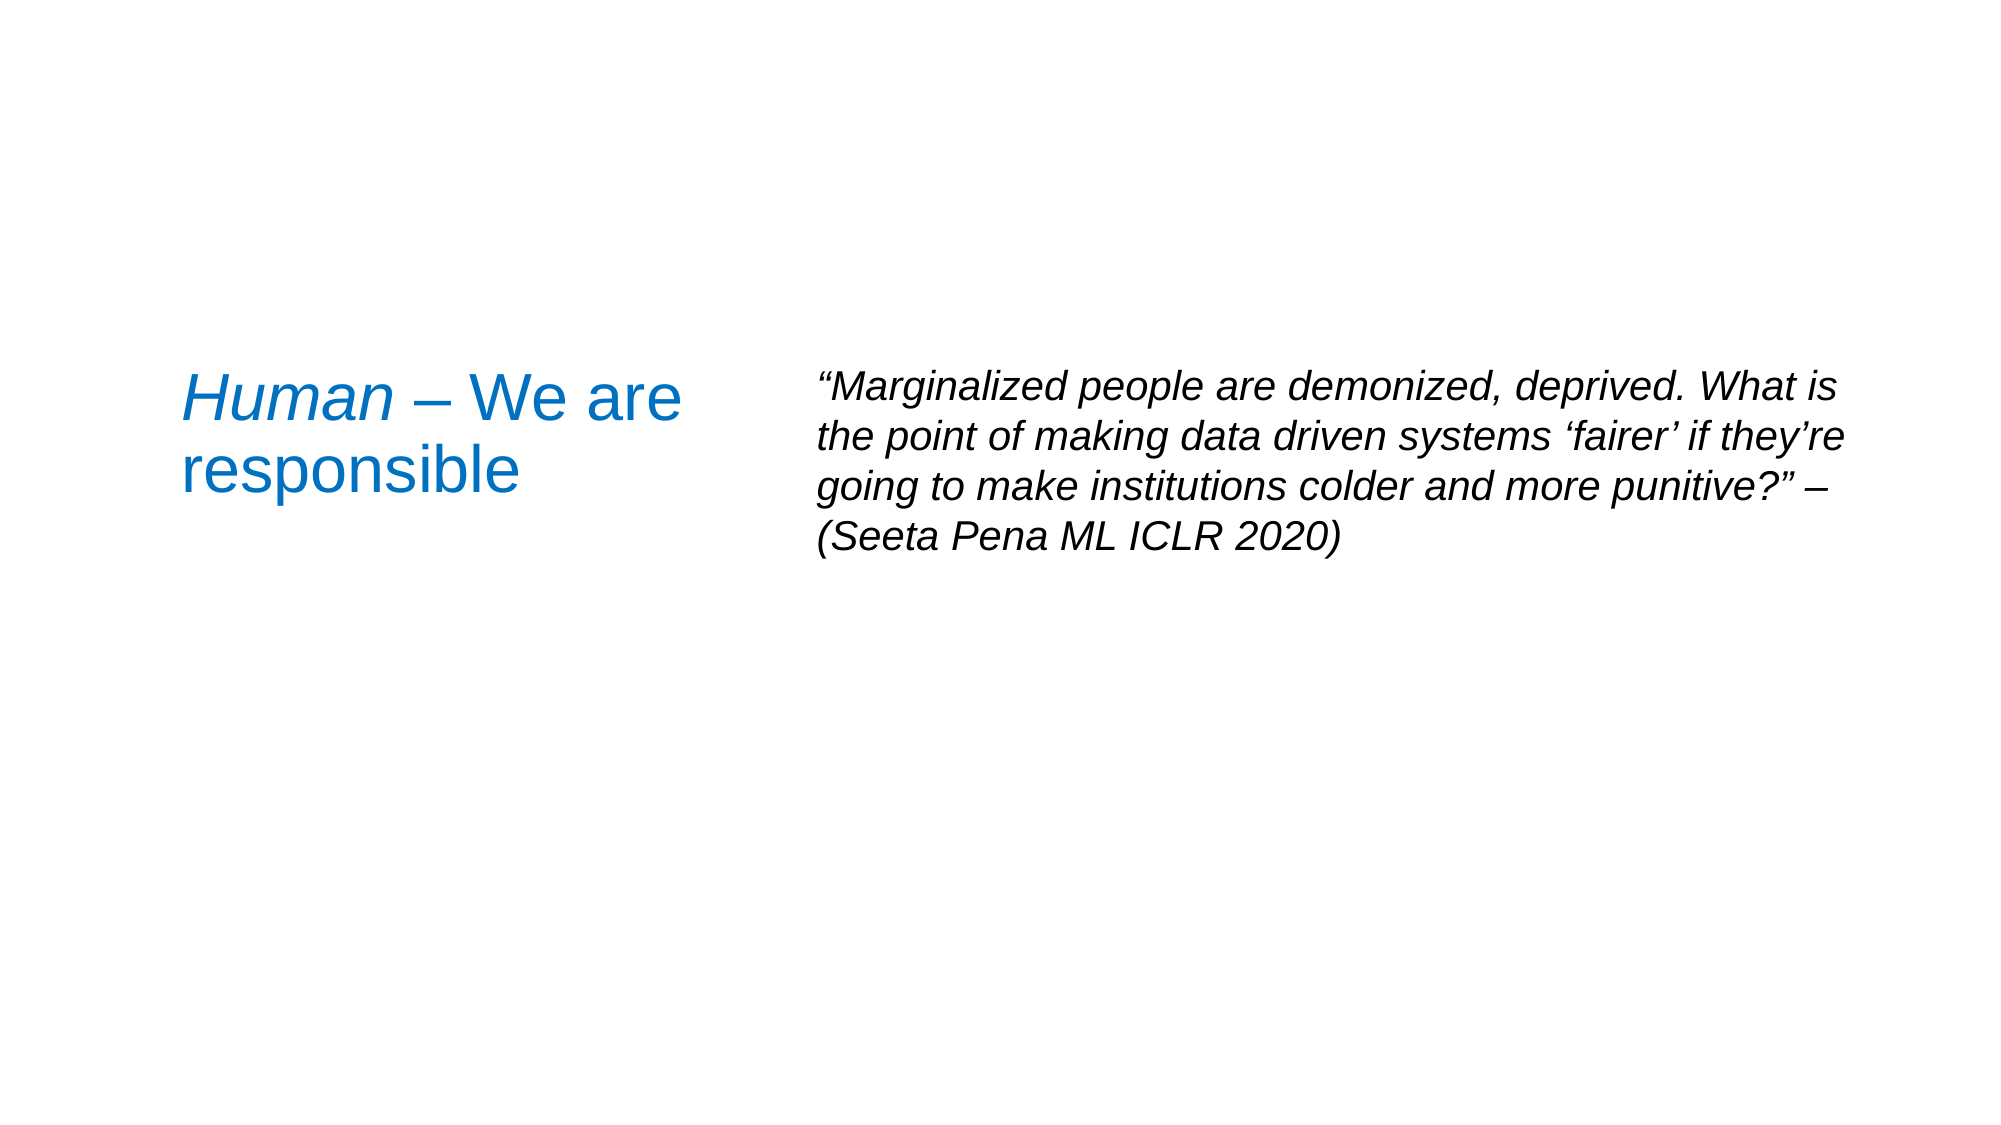

“Marginalized people are demonized, deprived. What is the point of making data driven systems ‘fairer’ if they’re going to make institutions colder and more punitive?” – (Seeta Pena ML ICLR 2020)

# Human – We are responsible